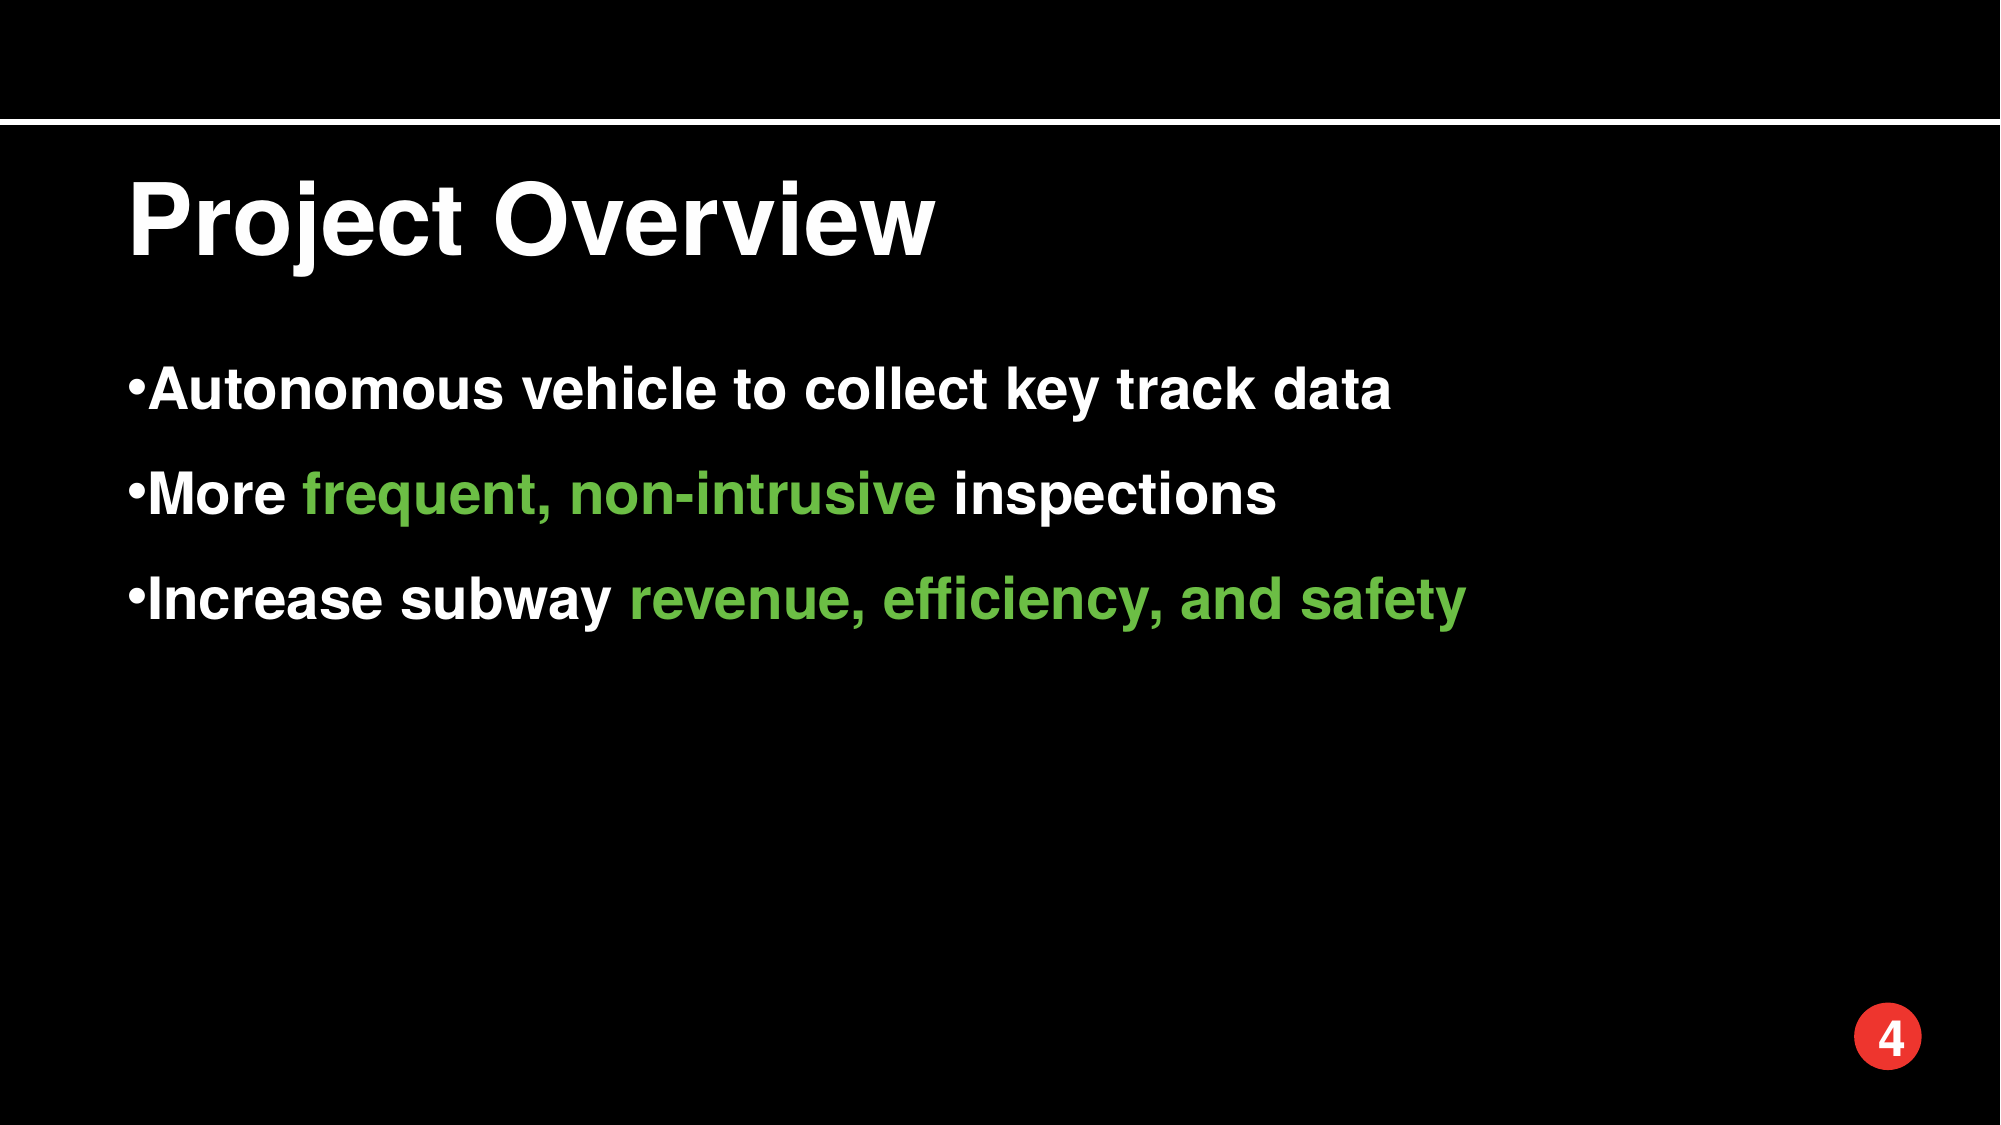

Project Overview
Autonomous vehicle to collect key track data
More frequent, non-intrusive inspections
Increase subway revenue, efficiency, and safety
4